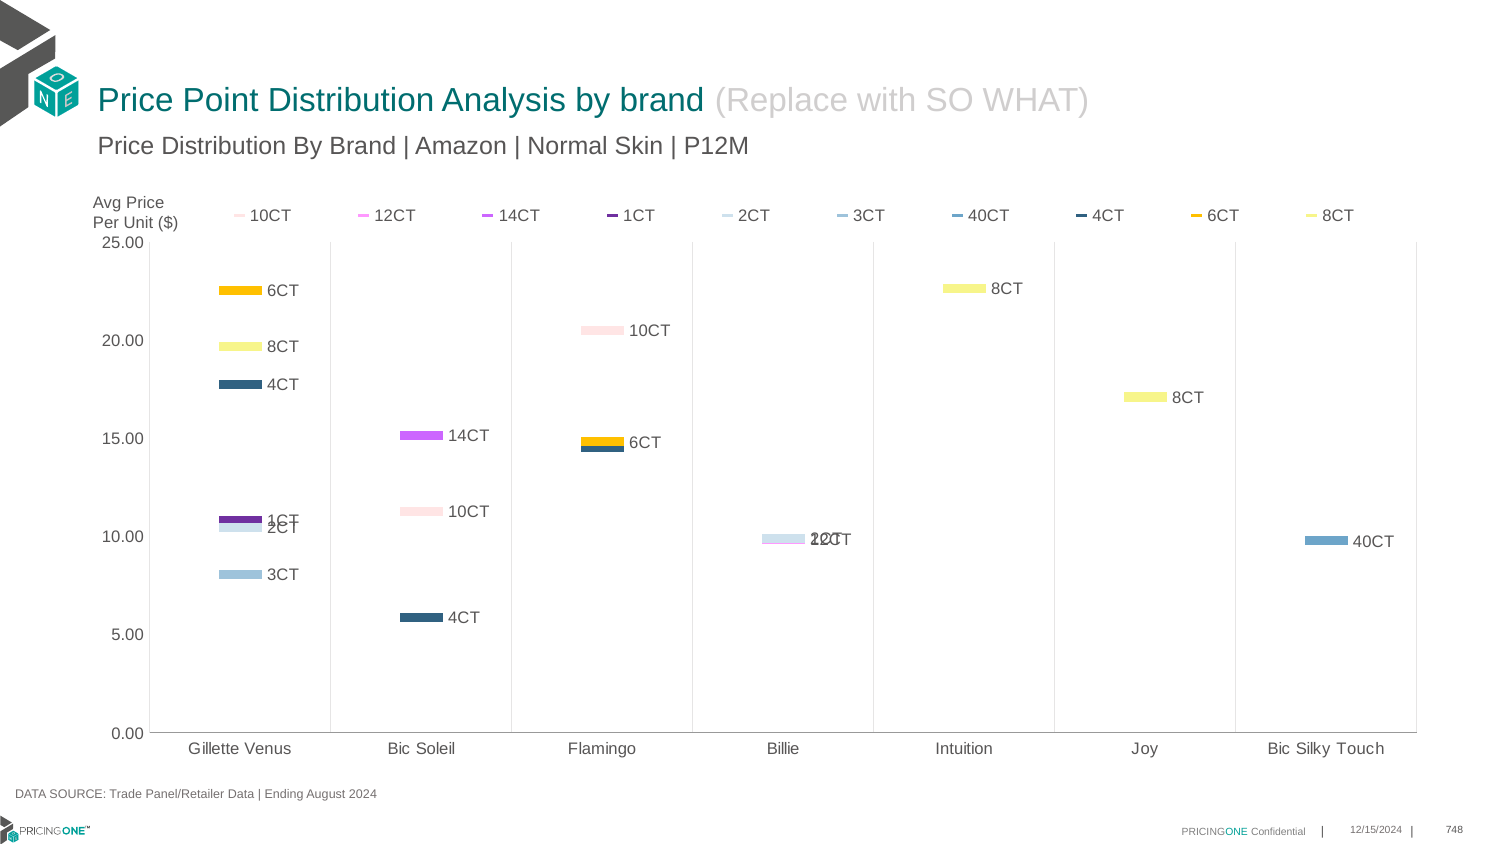

# Price Point Distribution Analysis by brand (Replace with SO WHAT)
Price Distribution By Brand | Amazon | Normal Skin | P12M

### Chart

| Category | 10CT | 12CT | 14CT | 1CT | 2CT | 3CT | 40CT | 4CT | 6CT | 8CT |
|---|---|---|---|---|---|---|---|---|---|---|
| Gillette Venus | None | None | None | 10.820185871442153 | 10.455102613152633 | 8.064010298725067 | None | 17.74299684184761 | 22.533165559832405 | 19.669781417443183 |
| Bic Soleil | 11.25926133288543 | None | 15.146744740105035 | None | None | None | None | 5.877793531834447 | None | None |
| Flamingo | 20.501906126642513 | None | None | None | None | None | None | 14.534989245410884 | 14.821070599370616 | None |
| Billie | None | 9.849046096996501 | None | None | 9.89935322593445 | None | None | None | None | None |
| Intuition | None | None | None | None | None | None | None | None | None | 22.616966225284685 |
| Joy | None | None | None | None | None | None | None | None | None | 17.0968603463342 |
| Bic Silky Touch | None | None | None | None | None | None | 9.780592861665612 | None | None | None |
Avg Price
Per Unit ($)
DATA SOURCE: Trade Panel/Retailer Data | Ending August 2024
12/15/2024
748